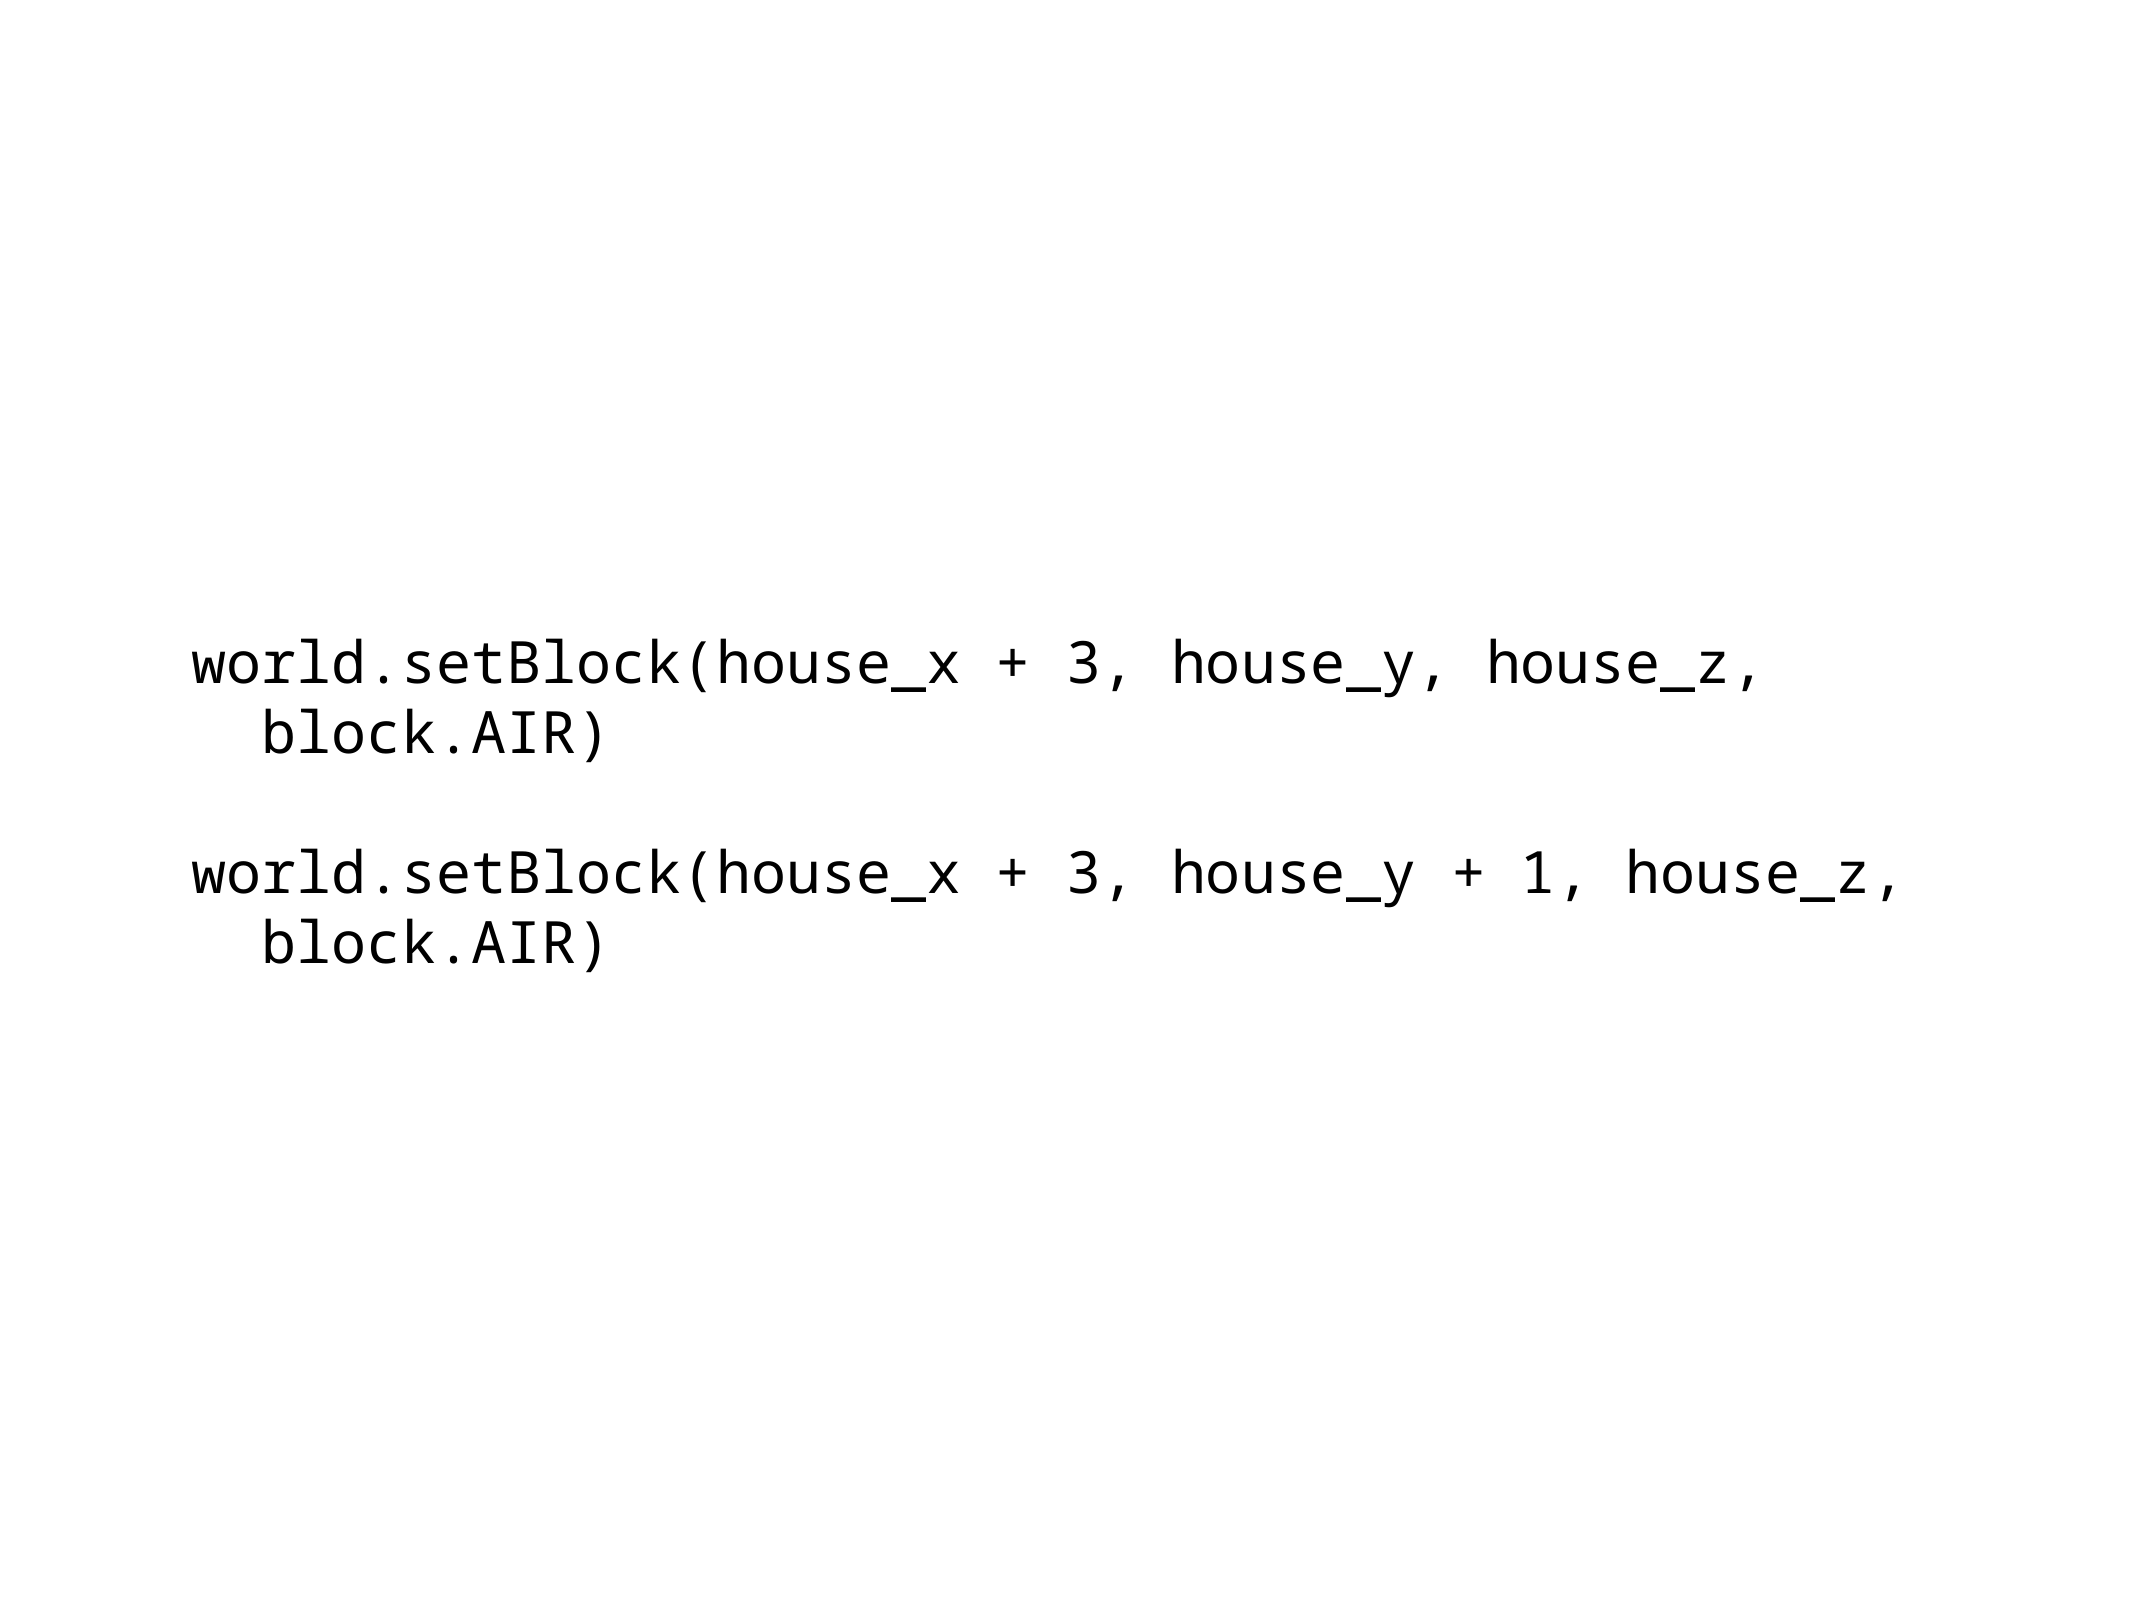

world.setBlock(house_x + 3, house_y, house_z,
  block.AIR)

world.setBlock(house_x + 3, house_y + 1, house_z,
  block.AIR)